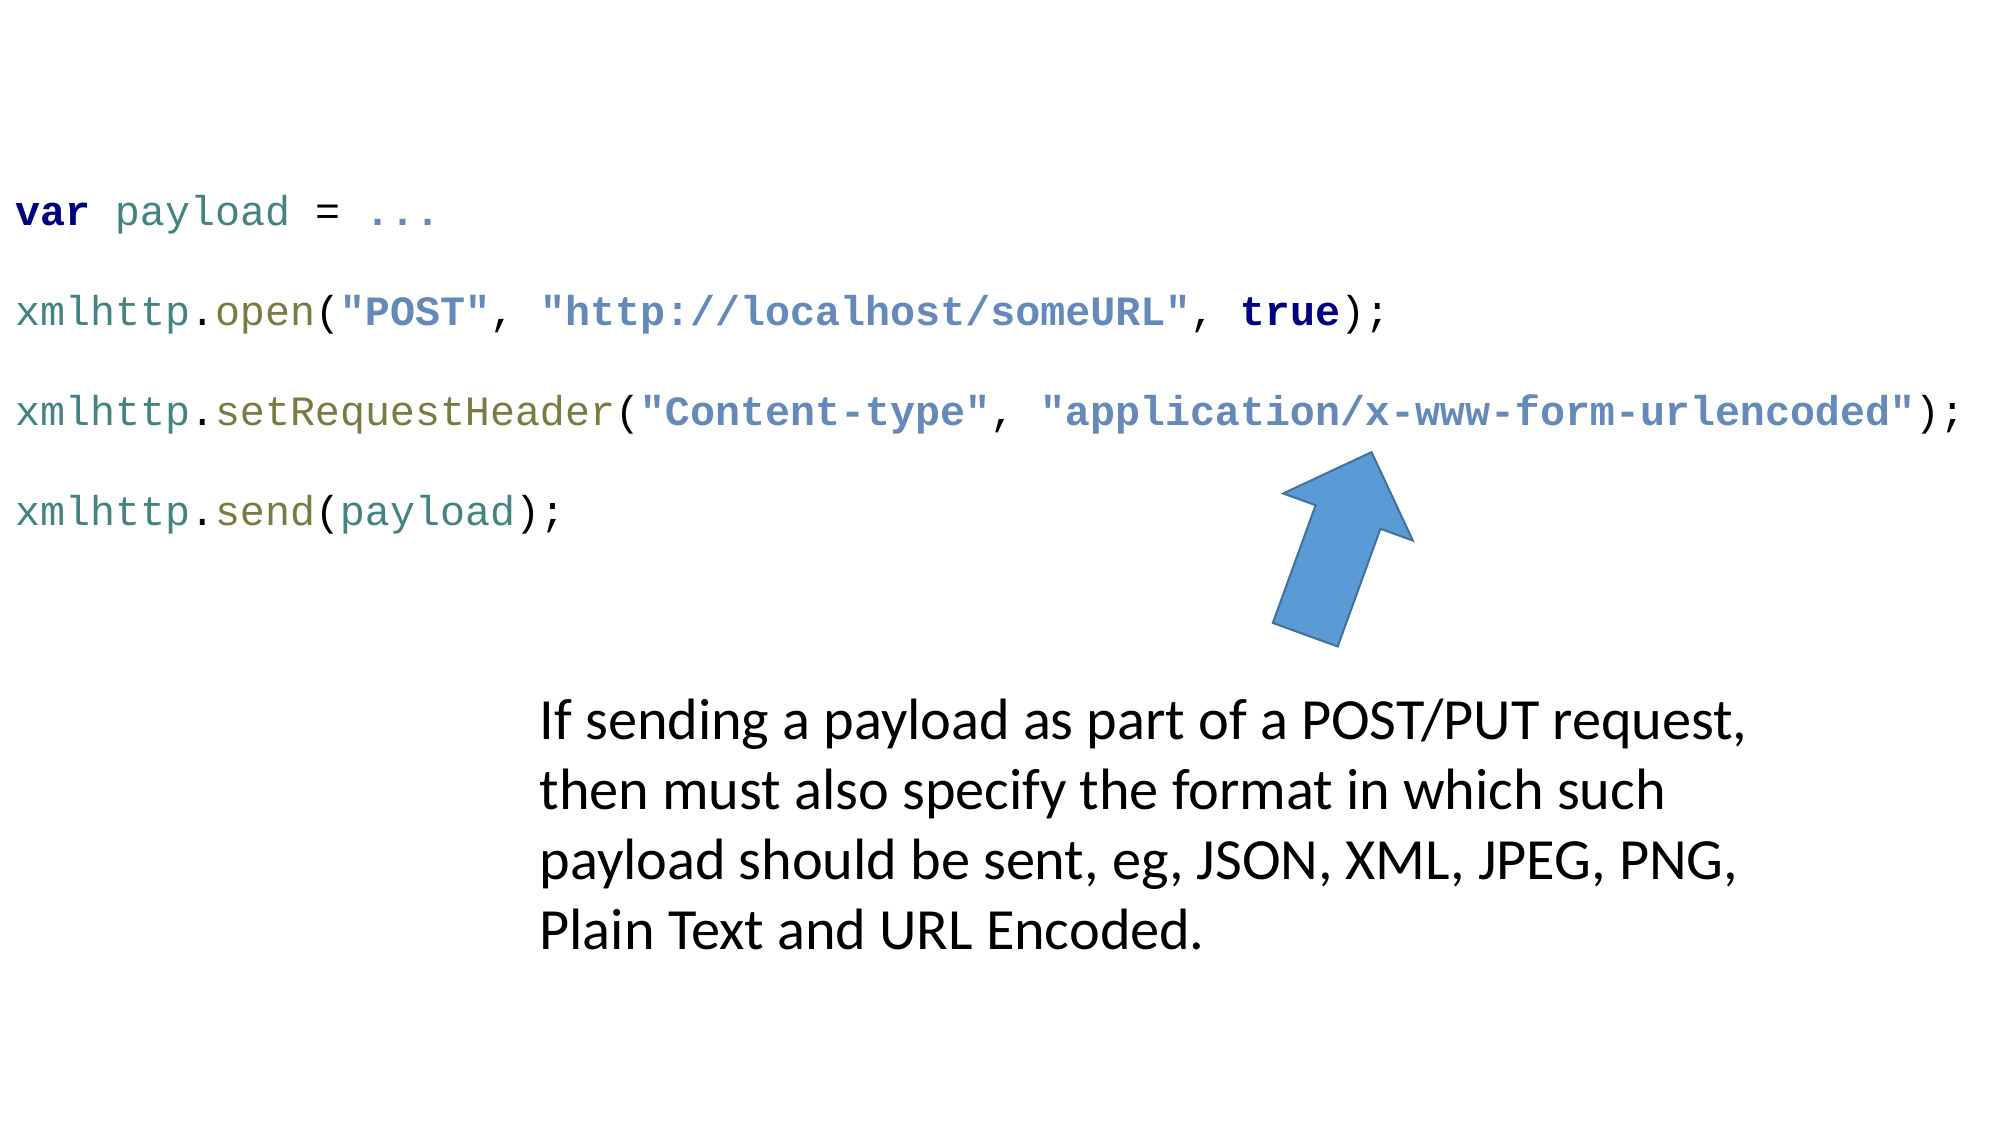

var payload = ...
xmlhttp.open("POST", "http://localhost/someURL", true);
xmlhttp.setRequestHeader("Content-type", "application/x-www-form-urlencoded");
xmlhttp.send(payload);

If sending a payload as part of a POST/PUT request, then must also specify the format in which such payload should be sent, eg, JSON, XML, JPEG, PNG, Plain Text and URL Encoded.